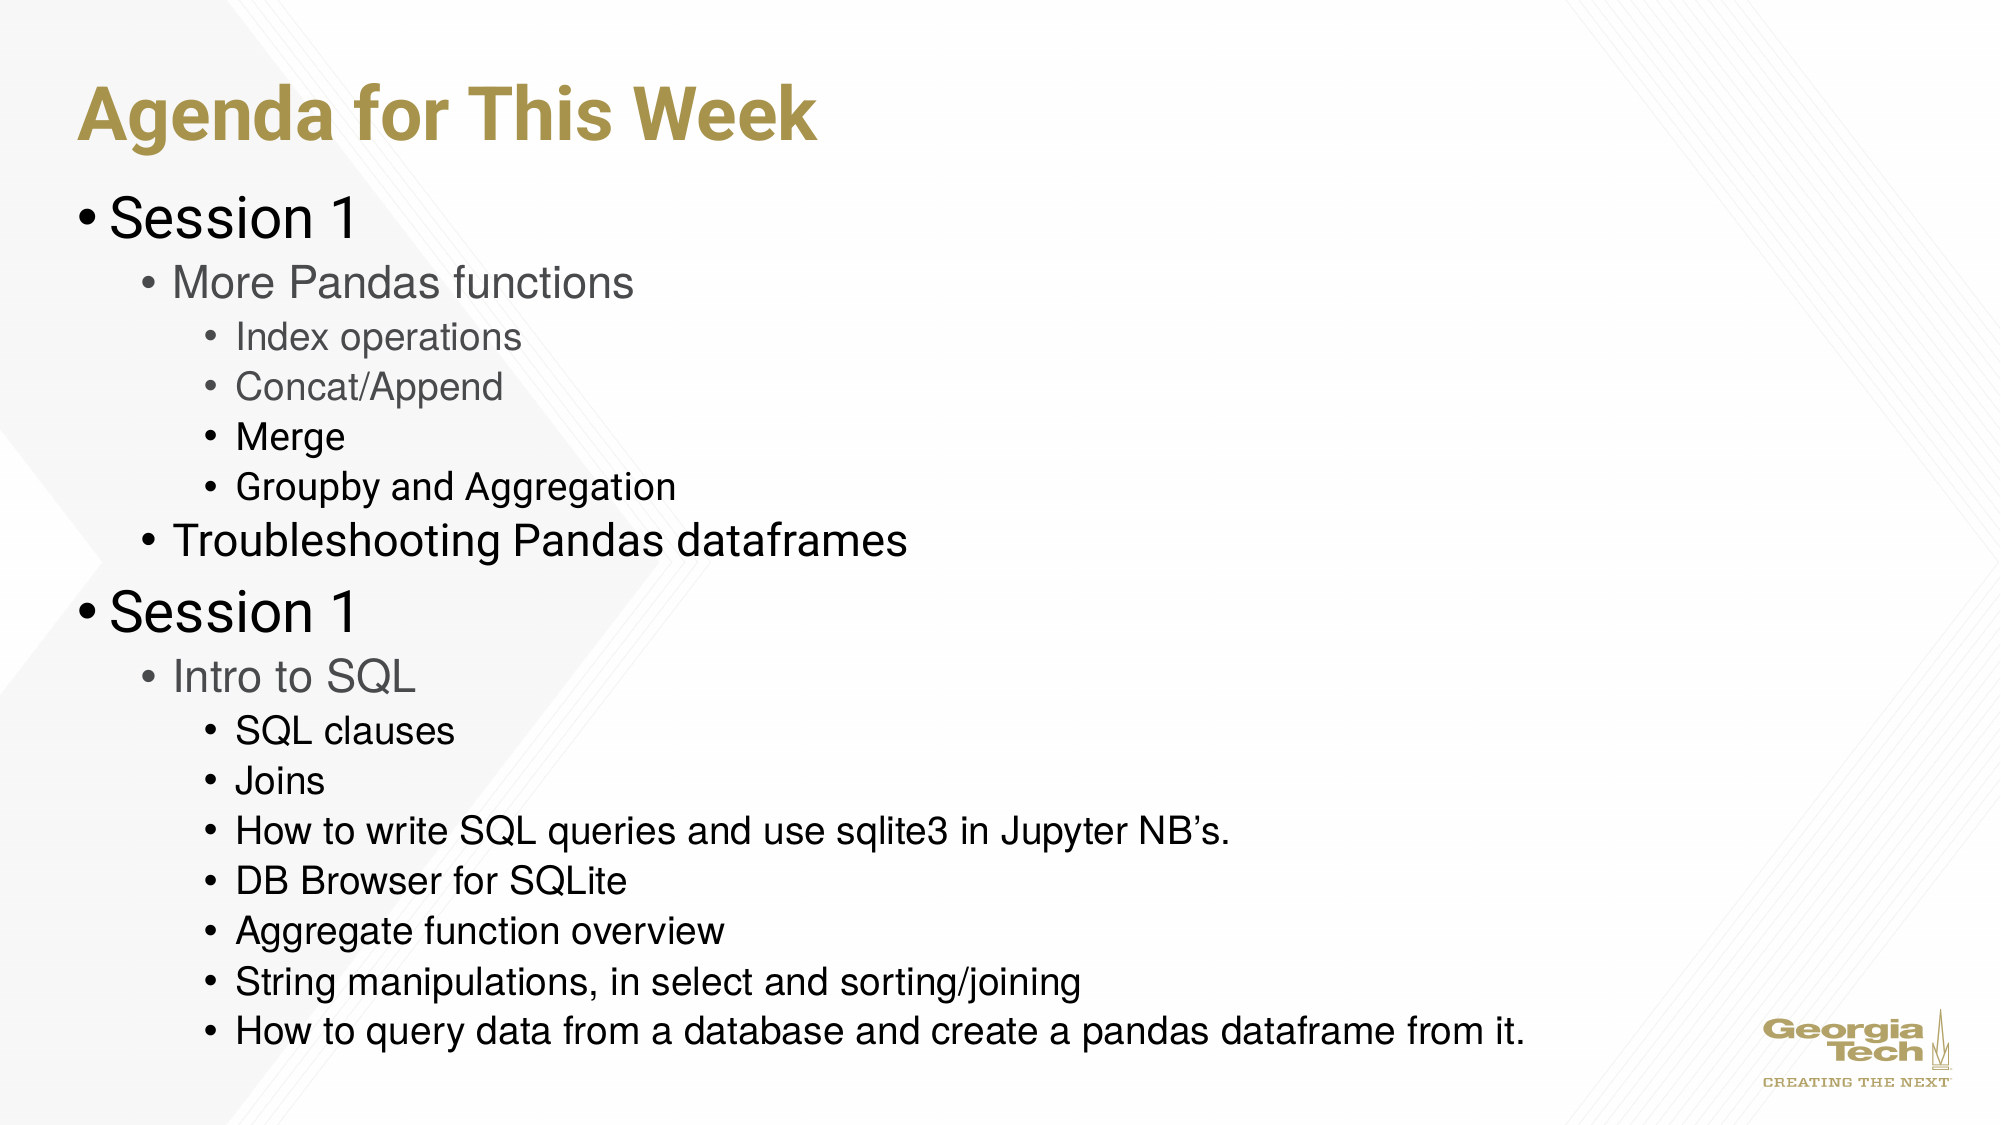

# Agenda for This Week
Session 1
More Pandas functions
Index operations
Concat/Append
Merge
Groupby and Aggregation
Troubleshooting Pandas dataframes
Session 1
Intro to SQL
SQL clauses
Joins
How to write SQL queries and use sqlite3 in Jupyter NB’s.
DB Browser for SQLite
Aggregate function overview
String manipulations, in select and sorting/joining
How to query data from a database and create a pandas dataframe from it.